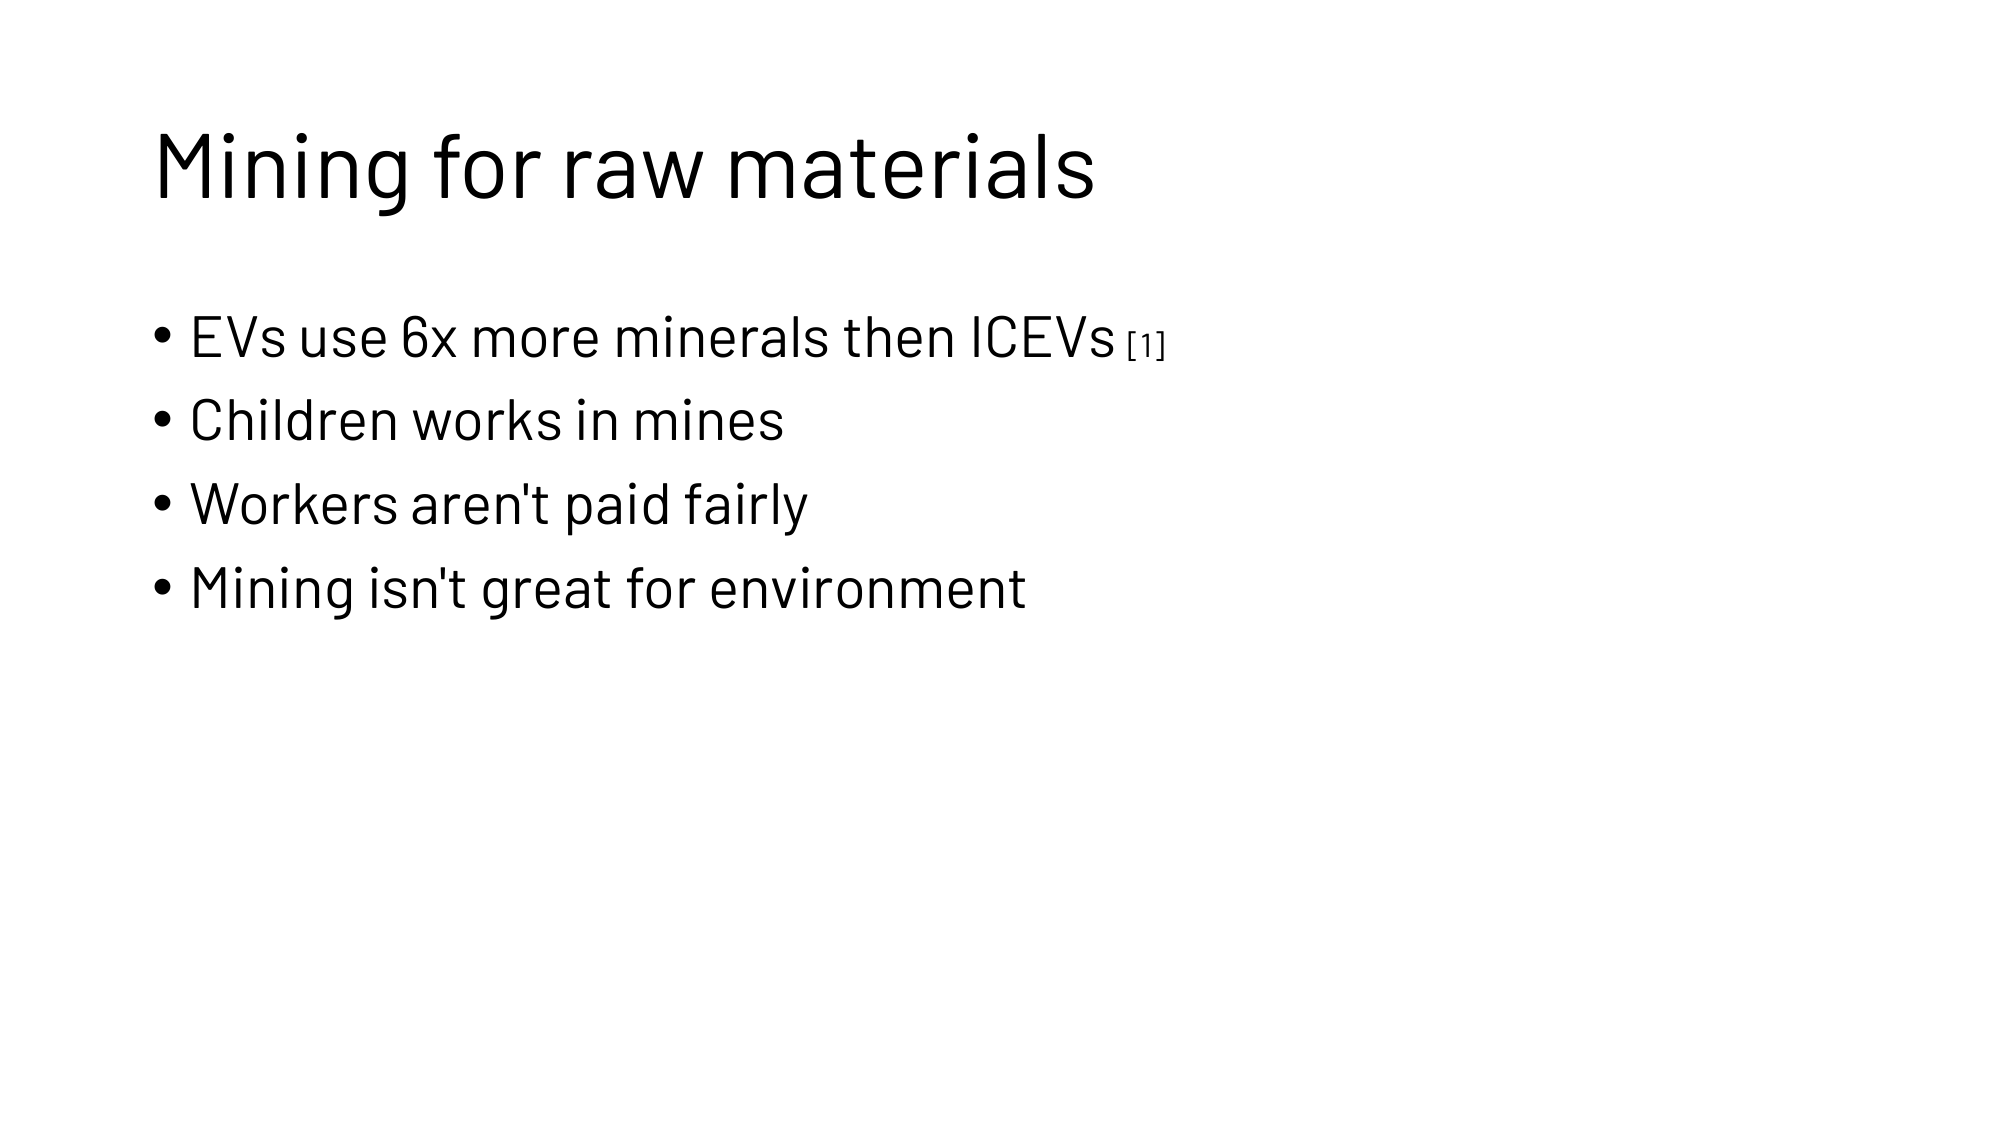

# Mining for raw materials
EVs use 6x more minerals then ICEVs [1]
Children works in mines
Workers aren't paid fairly
Mining isn't great for environment